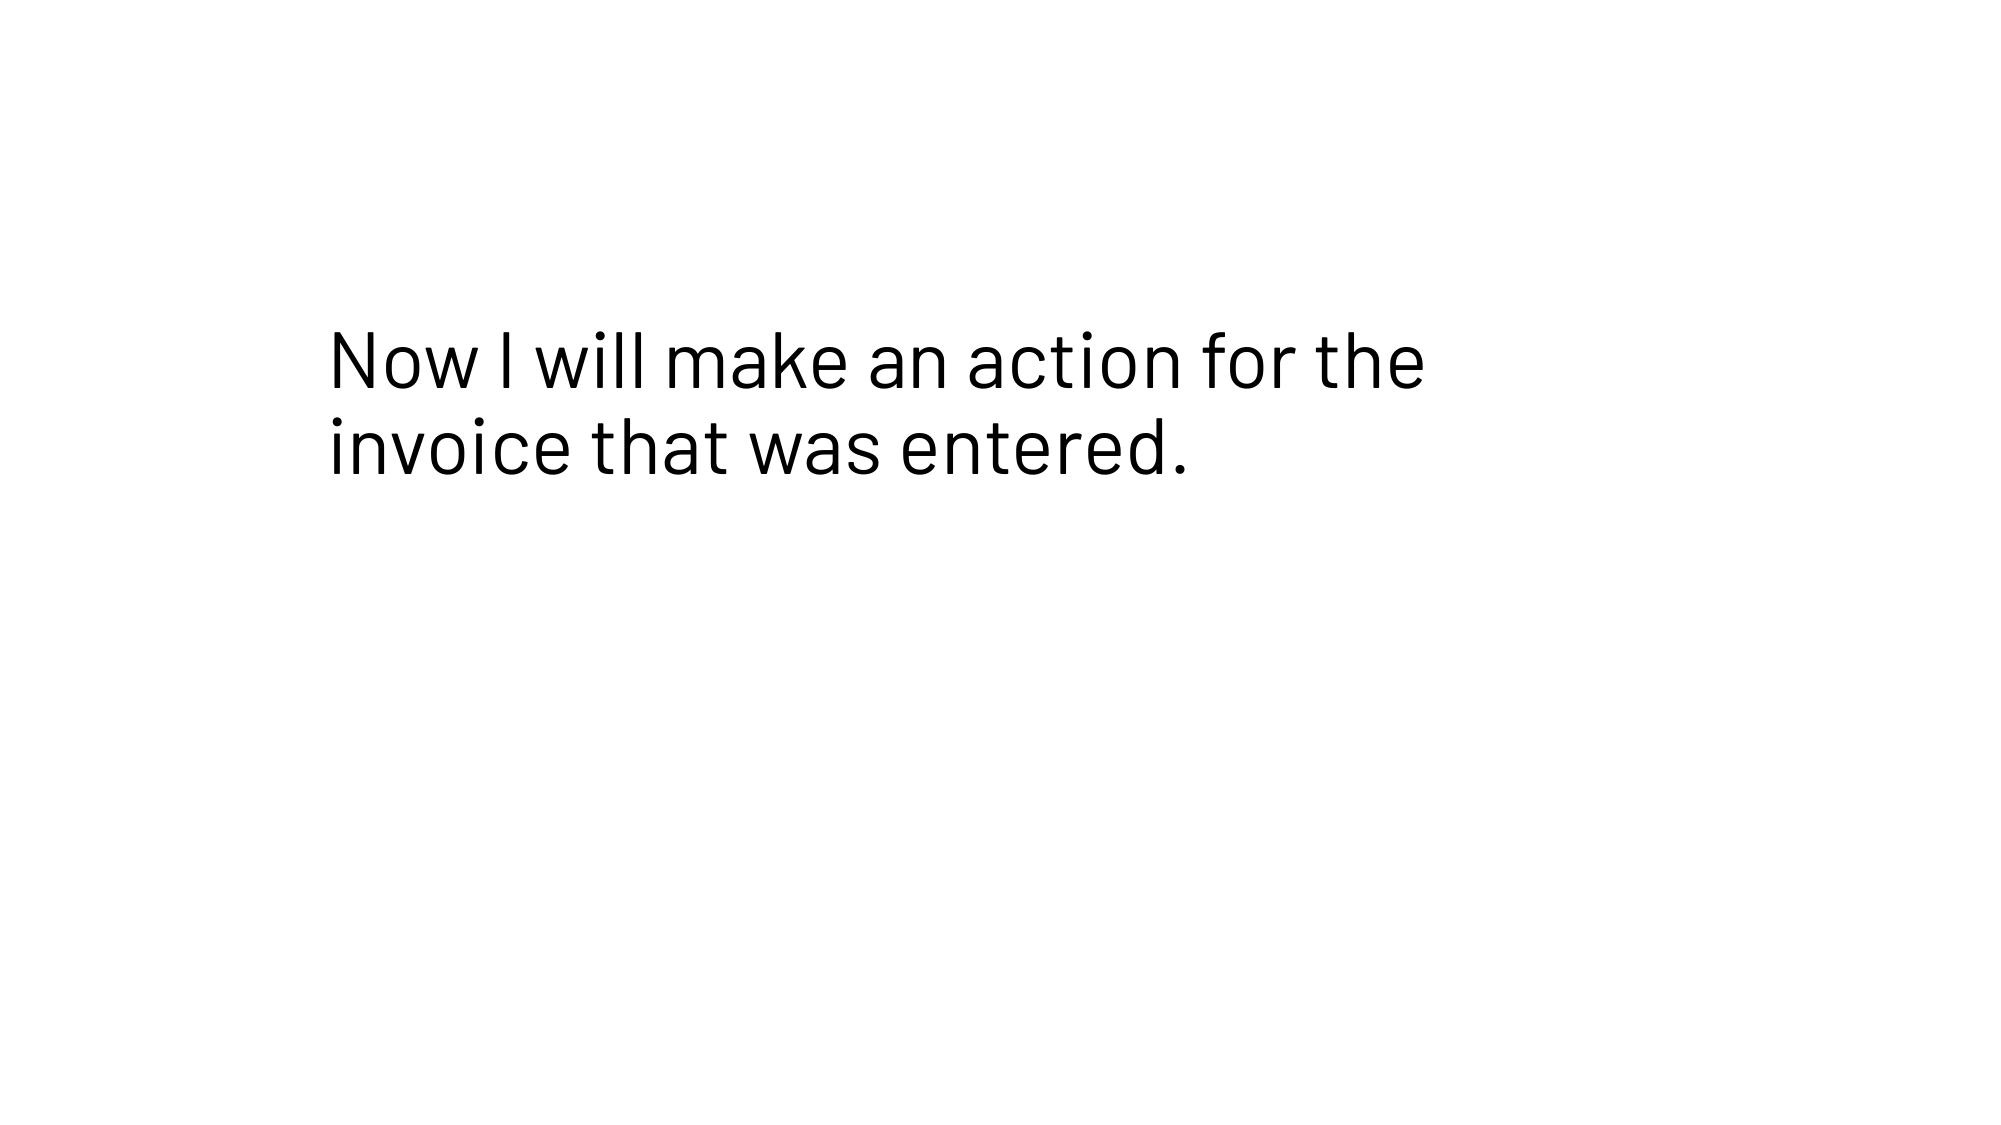

# Now I will make an action for the invoice that was entered.